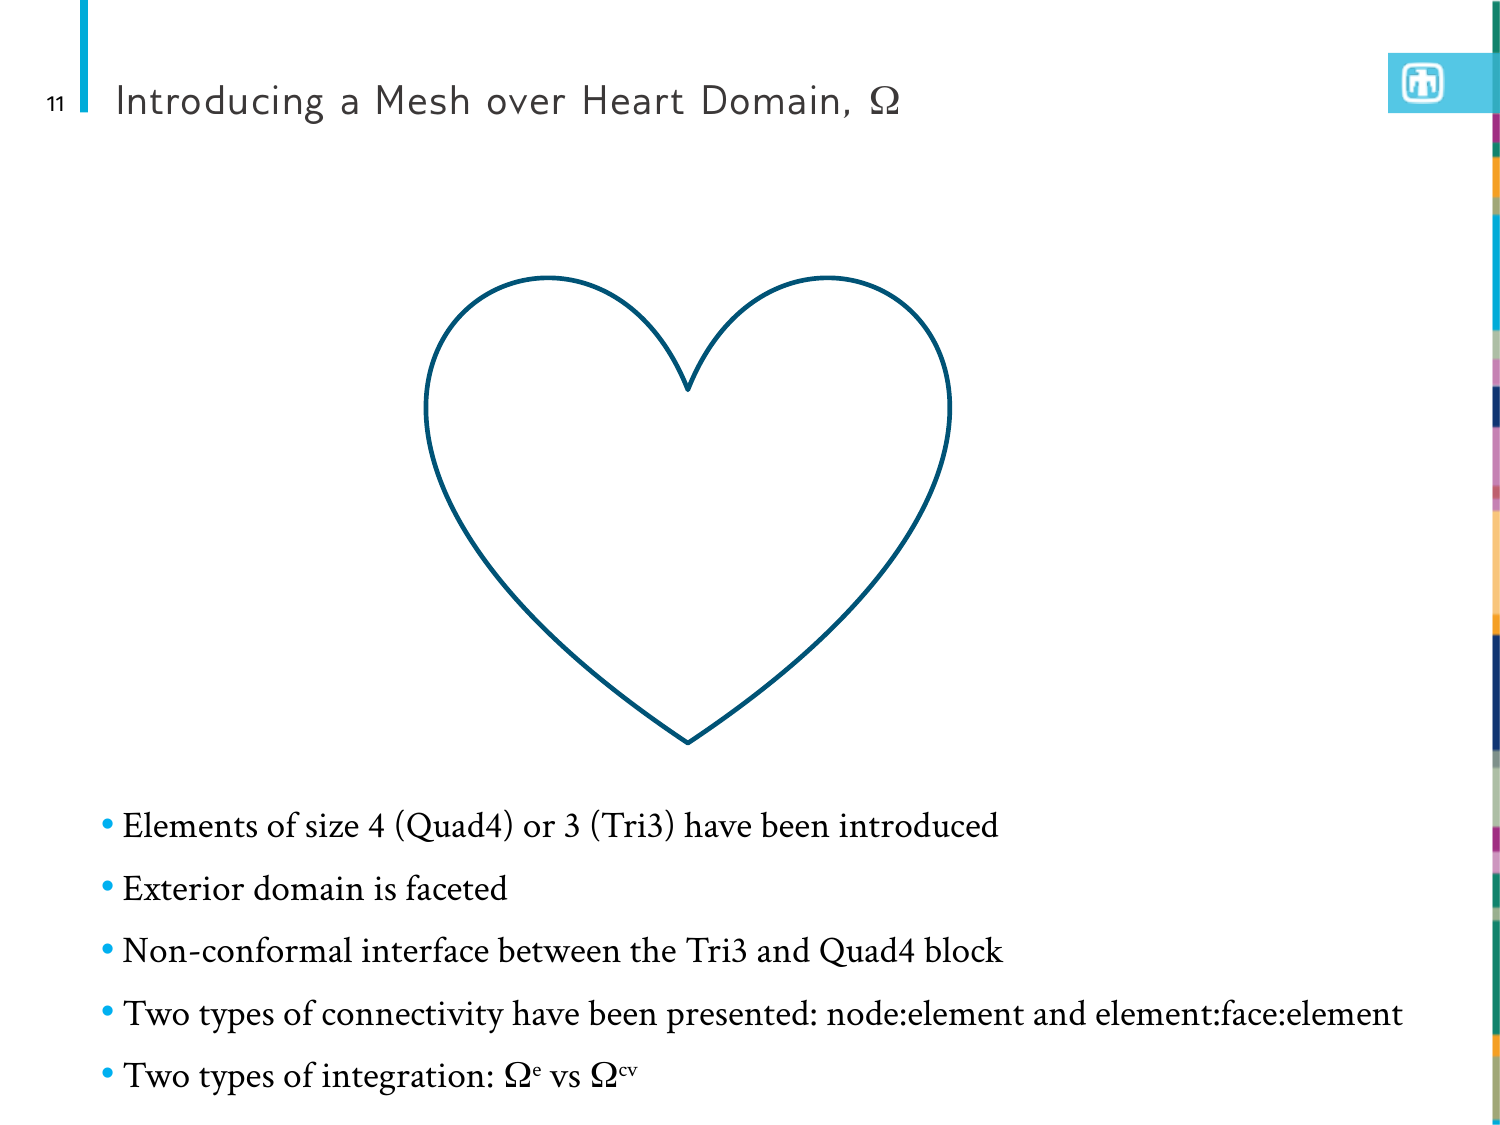

# Introducing a Mesh over Heart Domain, Ω
11

 Elements of size 4 (Quad4) or 3 (Tri3) have been introduced
 Exterior domain is faceted
 Non-conformal interface between the Tri3 and Quad4 block
 Two types of connectivity have been presented: node:element and element:face:element
 Two types of integration: Ωe vs Ωcv